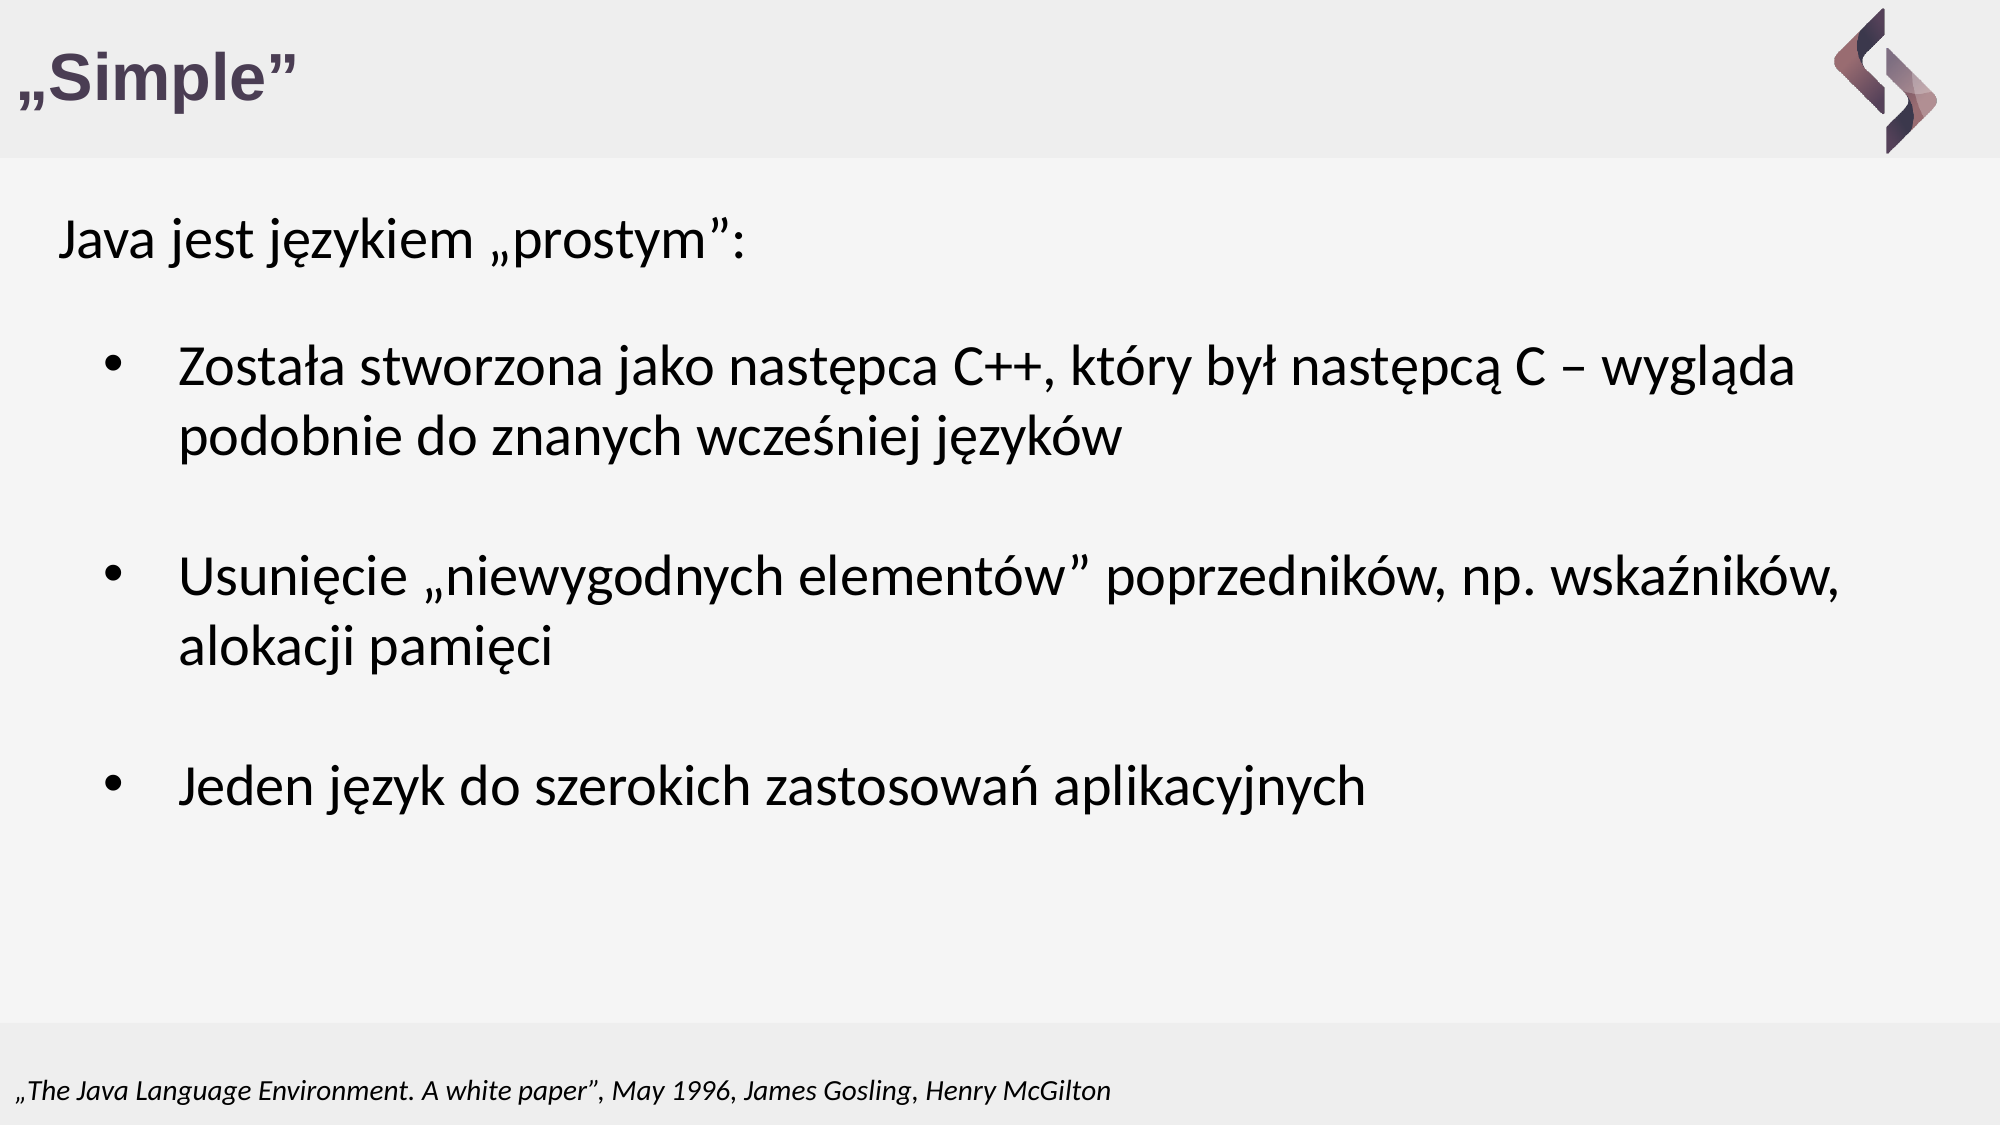

# „Simple”
Java jest językiem „prostym”:
Została stworzona jako następca C++, który był następcą C – wygląda podobnie do znanych wcześniej języków

Usunięcie „niewygodnych elementów” poprzedników, np. wskaźników, alokacji pamięci

Jeden język do szerokich zastosowań aplikacyjnych

„The Java Language Environment. A white paper”, May 1996, James Gosling, Henry McGilton